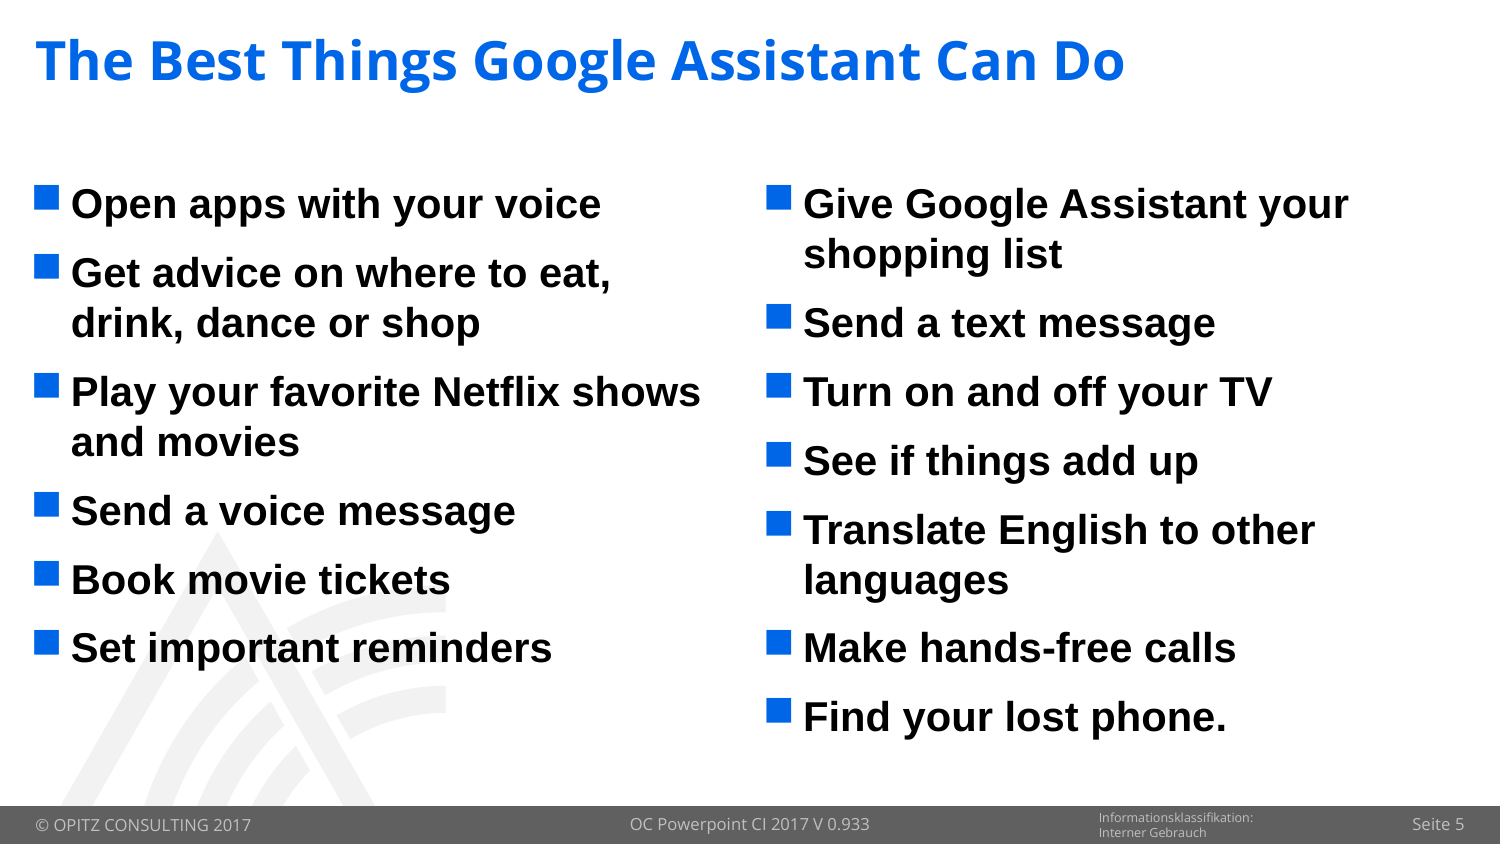

# The Best Things Google Assistant Can Do

Open apps with your voice
Get advice on where to eat, drink, dance or shop
Play your favorite Netflix shows and movies
Send a voice message
Book movie tickets
Set important reminders

Give Google Assistant your shopping list
Send a text message
Turn on and off your TV
See if things add up
Translate English to other languages
Make hands-free calls
Find your lost phone.

OC Powerpoint CI 2017 V 0.933
Seite 5